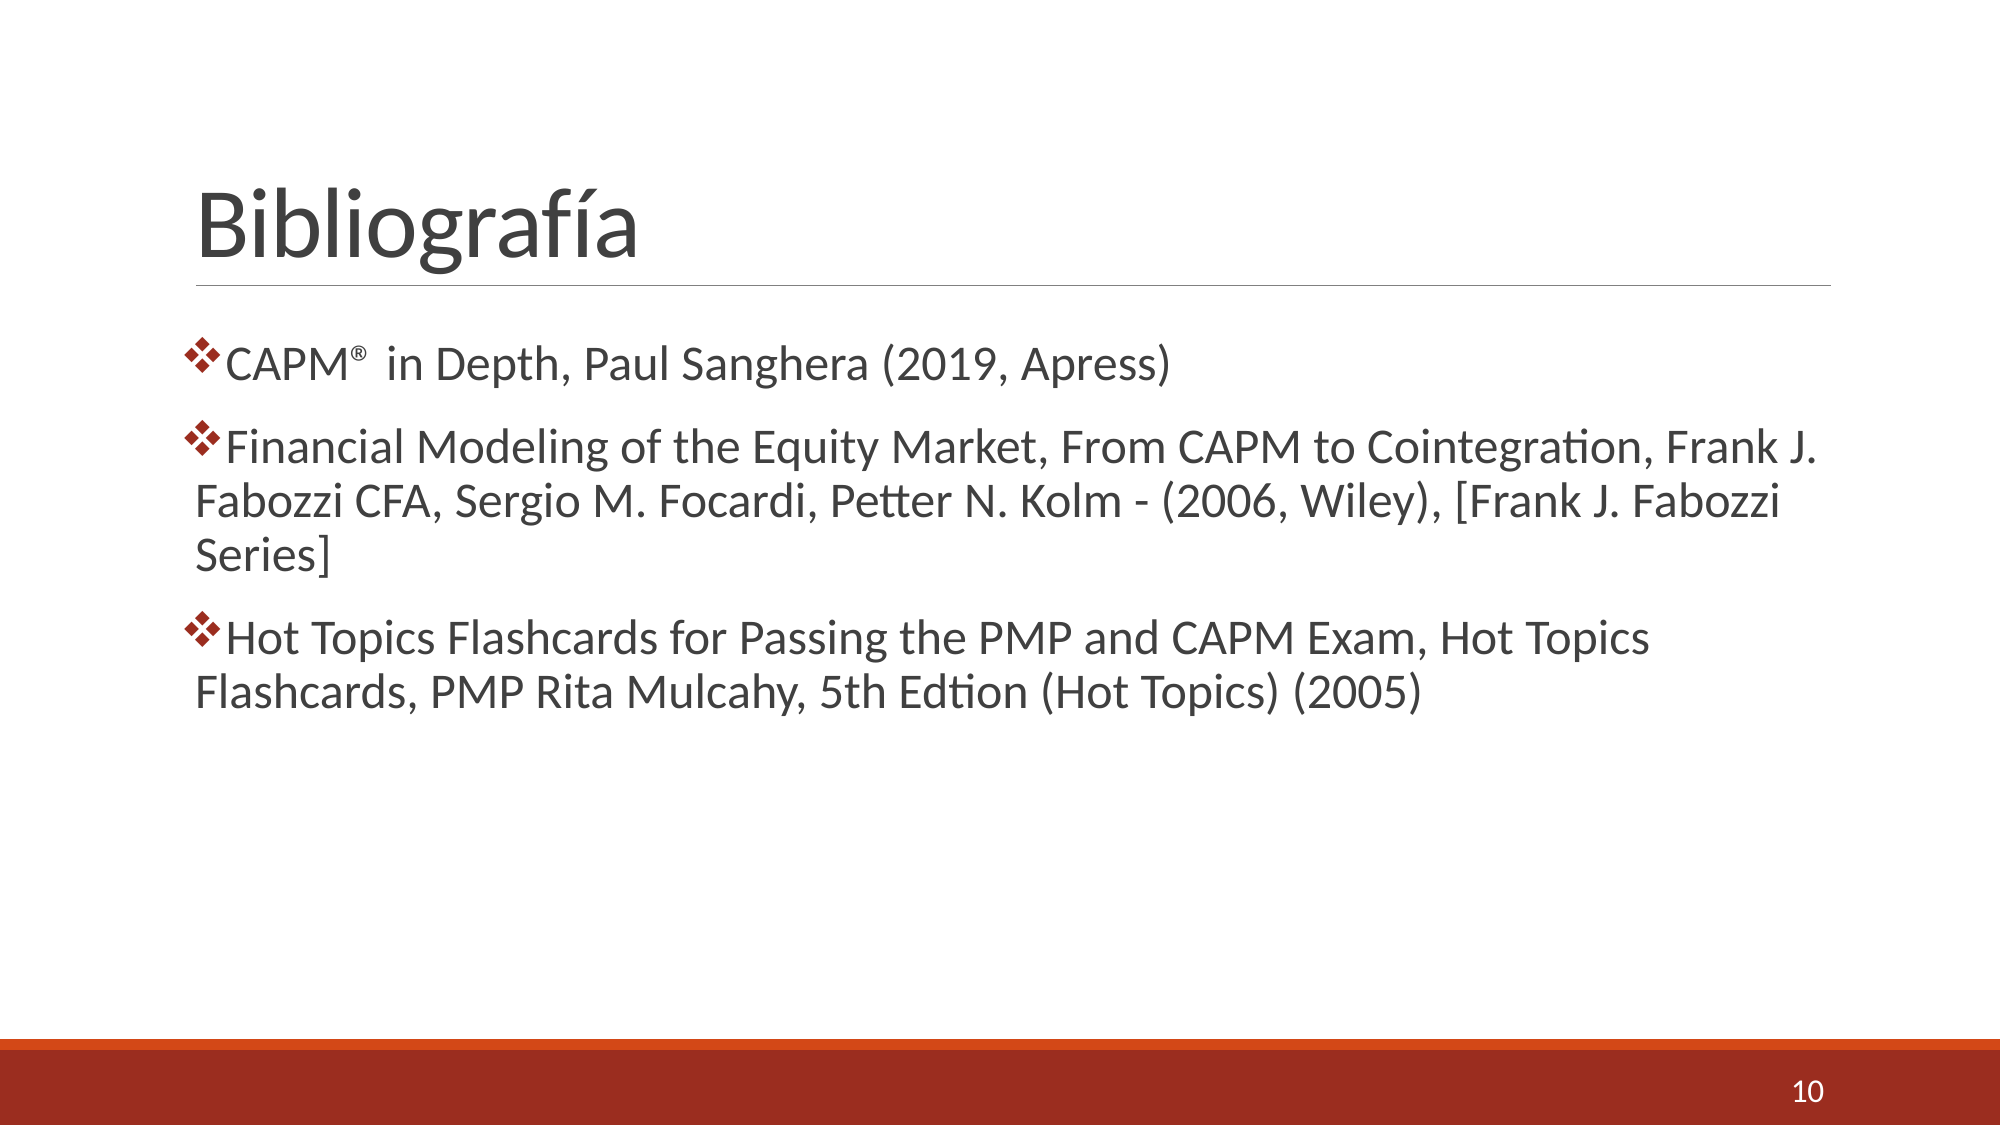

# Bibliografía
CAPM® in Depth, Paul Sanghera (2019, Apress)
Financial Modeling of the Equity Market, From CAPM to Cointegration, Frank J. Fabozzi CFA, Sergio M. Focardi, Petter N. Kolm - (2006, Wiley), [Frank J. Fabozzi Series]
Hot Topics Flashcards for Passing the PMP and CAPM Exam, Hot Topics Flashcards, PMP Rita Mulcahy, 5th Edtion (Hot Topics) (2005)
10